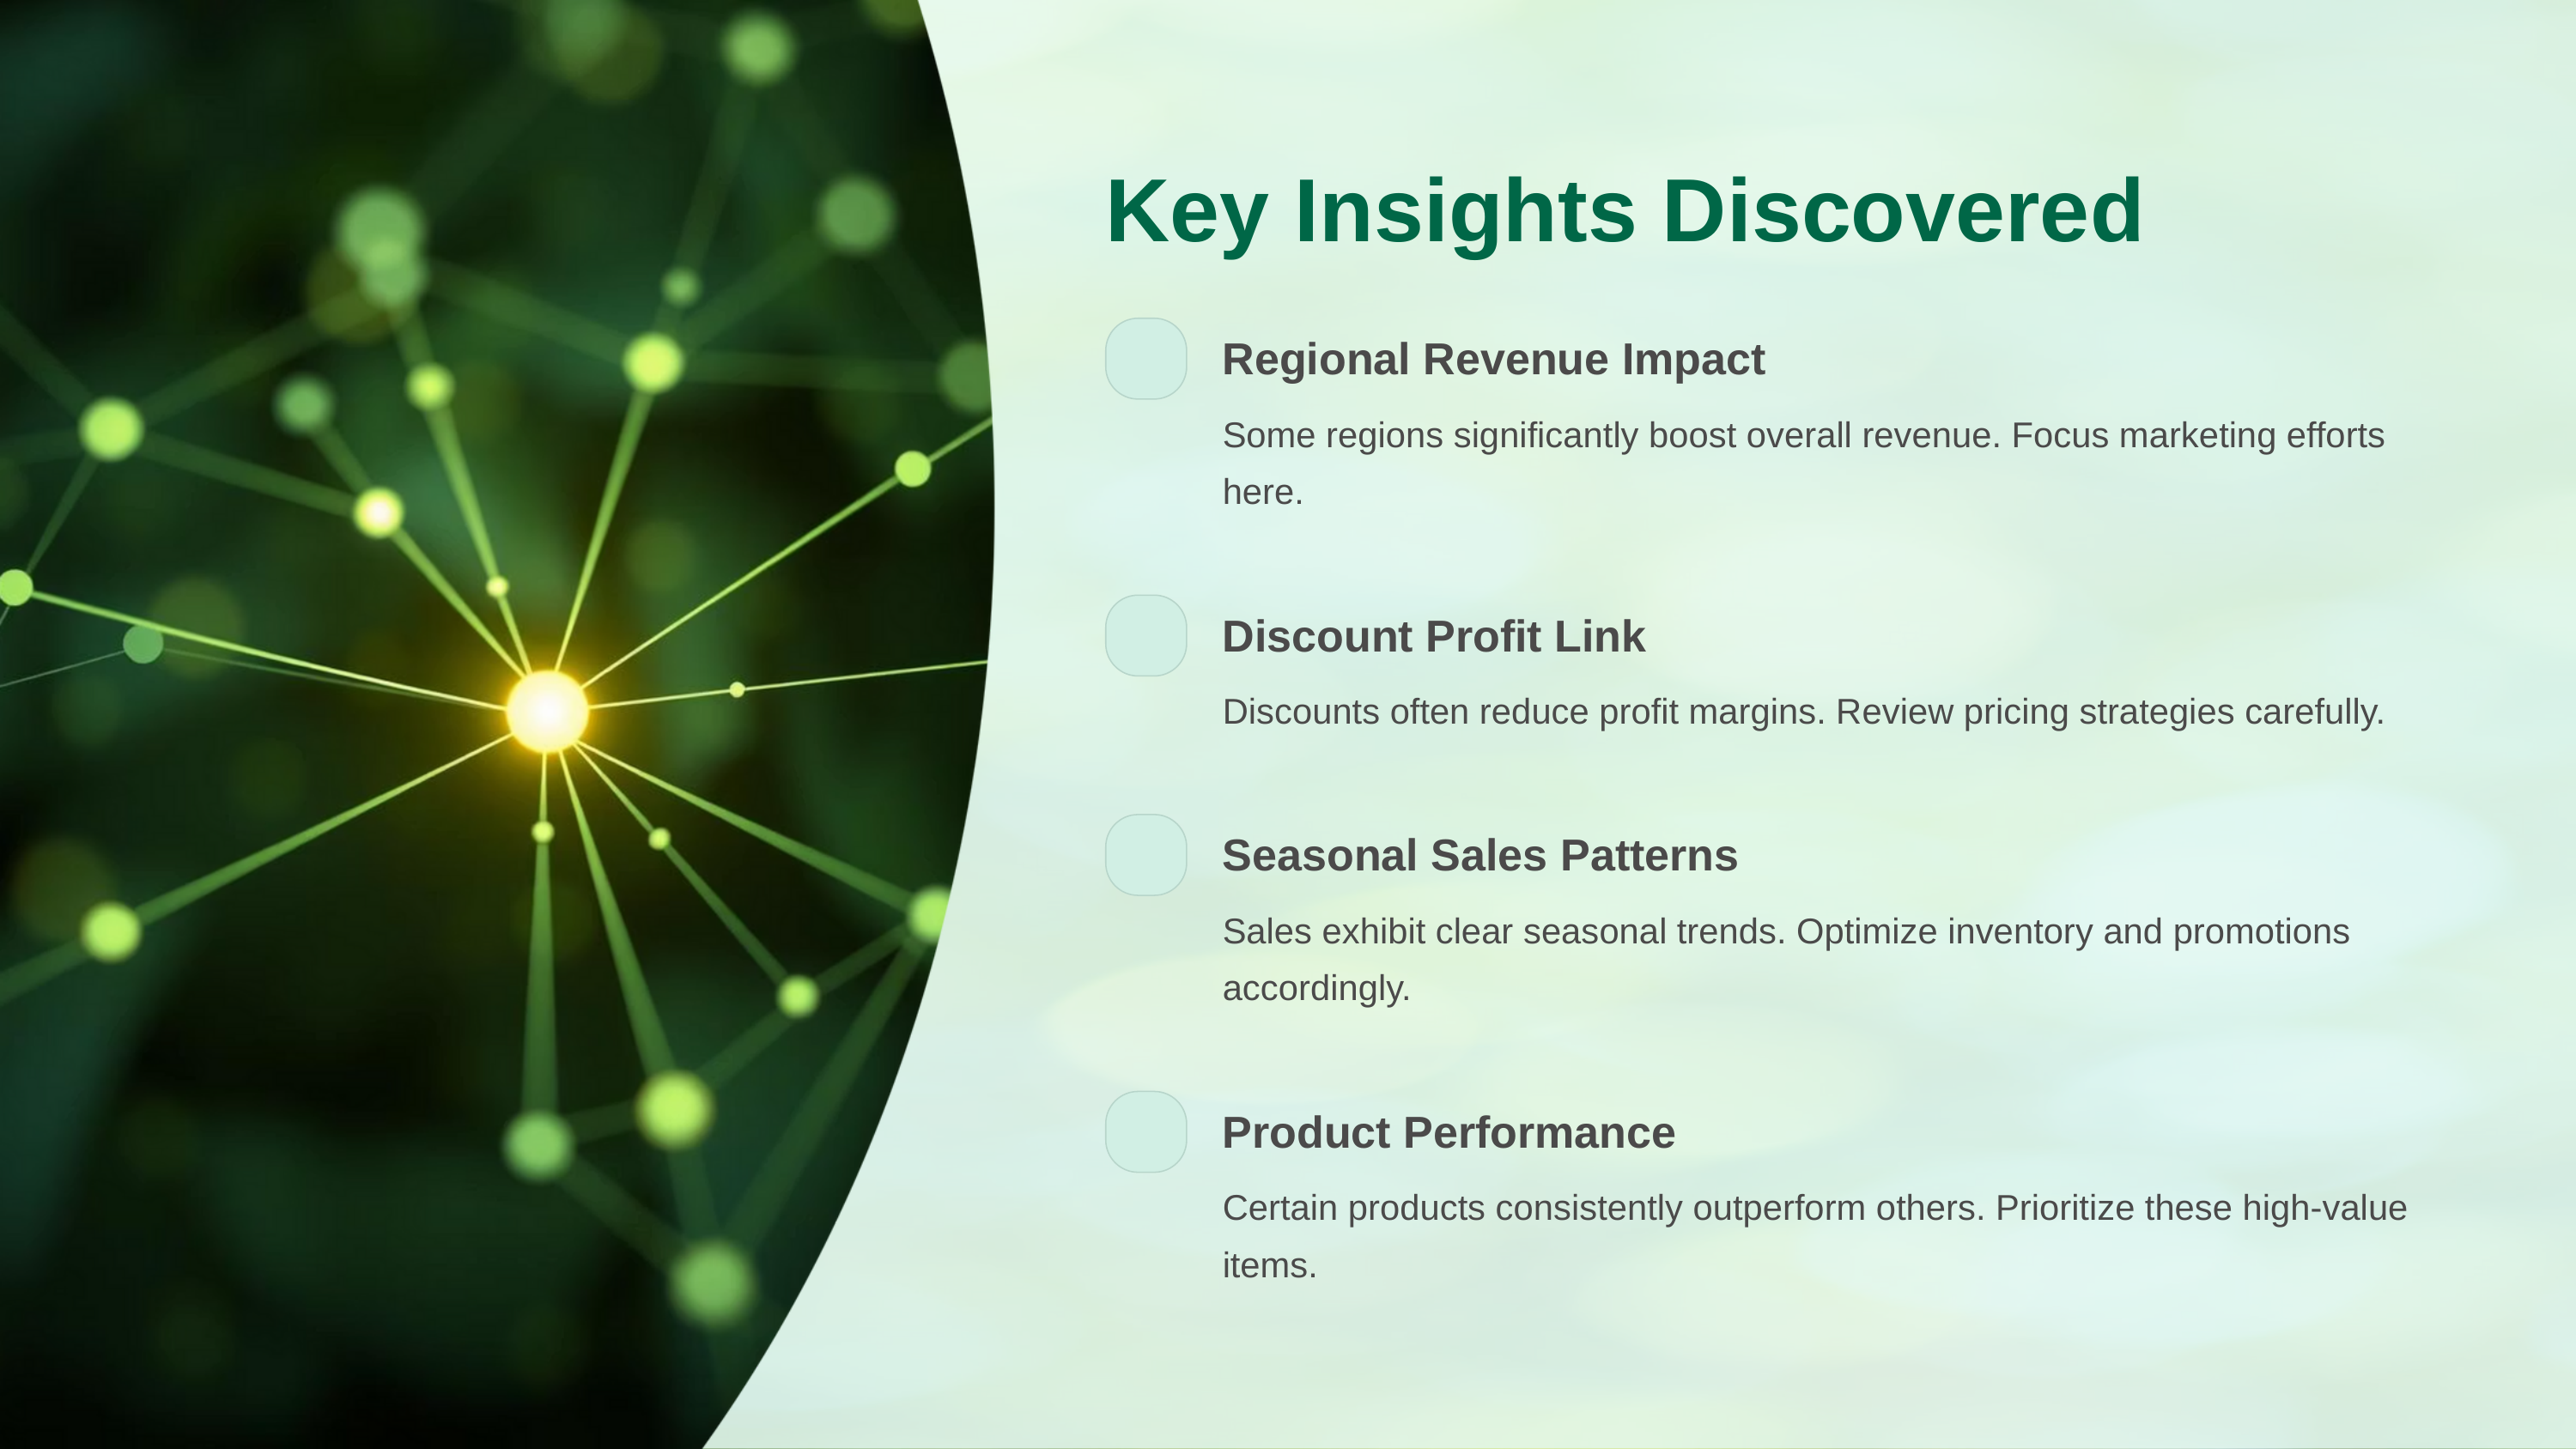

Key Insights Discovered

Regional Revenue Impact
Some regions significantly boost overall revenue. Focus marketing efforts here.

Discount Profit Link
Discounts often reduce profit margins. Review pricing strategies carefully.

Seasonal Sales Patterns
Sales exhibit clear seasonal trends. Optimize inventory and promotions accordingly.

Product Performance
Certain products consistently outperform others. Prioritize these high-value items.